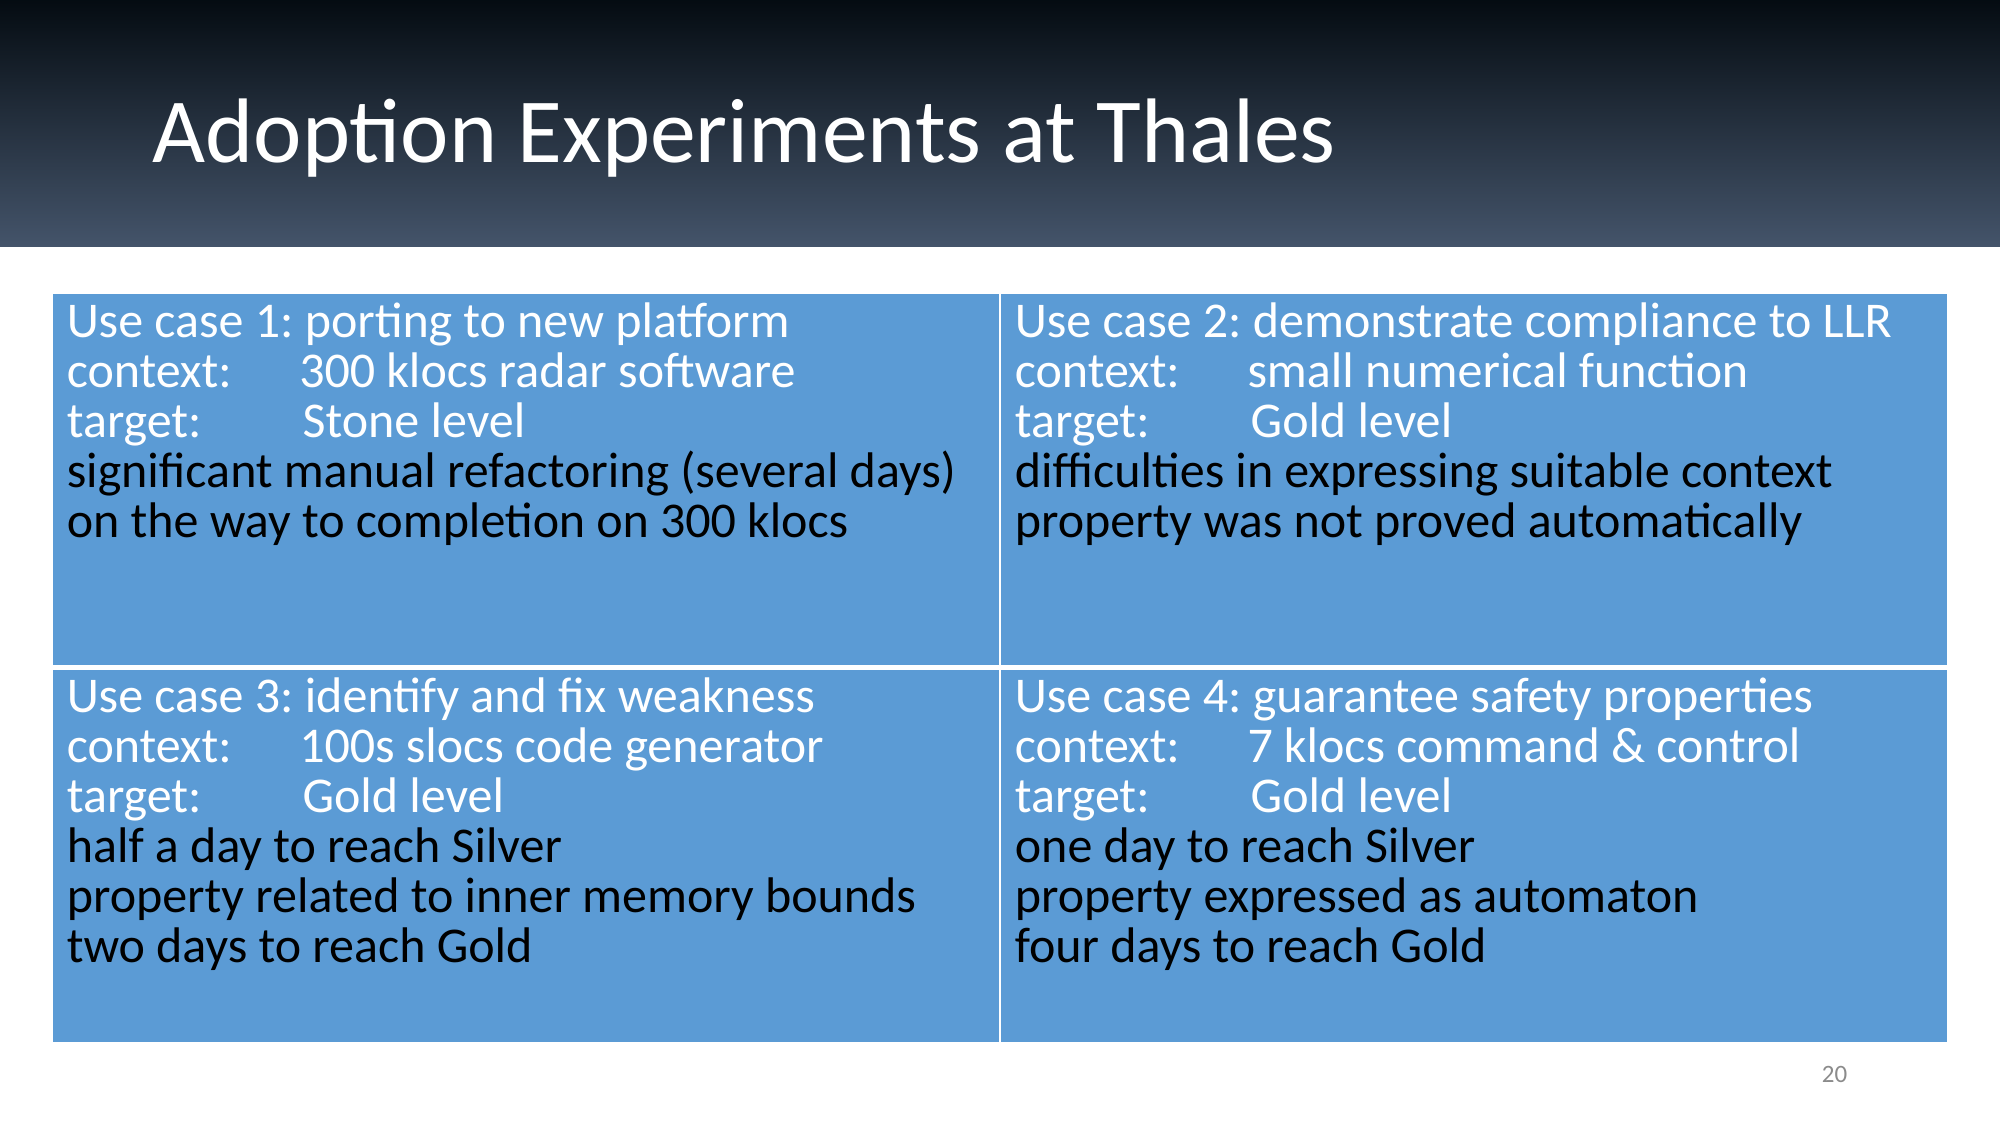

# Adoption Experiments at Thales
| Use case 1: porting to new platform context: 300 klocs radar software target: Stone level significant manual refactoring (several days) on the way to completion on 300 klocs | Use case 2: demonstrate compliance to LLR context: small numerical function target: Gold level difficulties in expressing suitable context property was not proved automatically |
| --- | --- |
| Use case 3: identify and fix weakness context: 100s slocs code generator target: Gold level half a day to reach Silver property related to inner memory bounds two days to reach Gold | Use case 4: guarantee safety properties context: 7 klocs command & control target: Gold level one day to reach Silver property expressed as automaton four days to reach Gold |
20